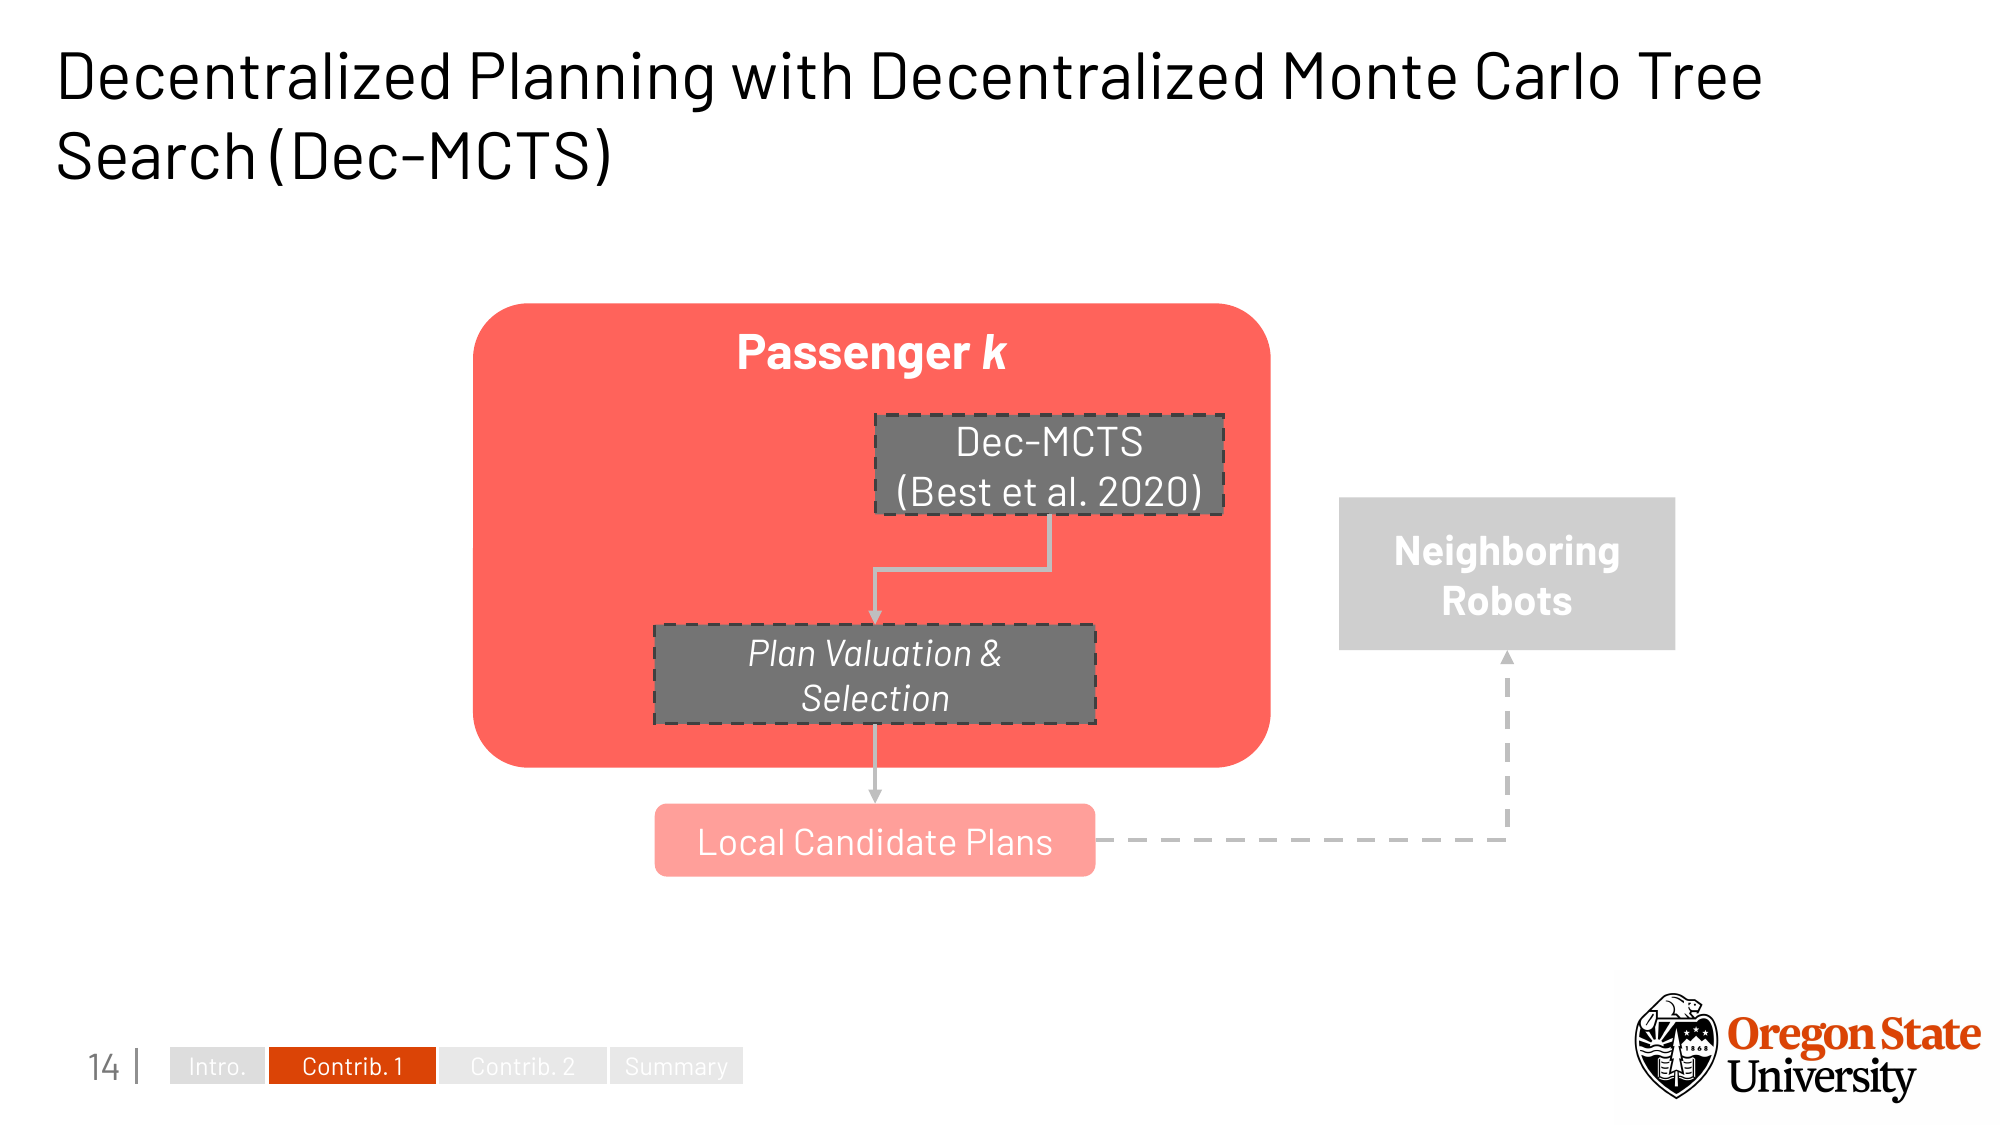

Decentralized Planning with Decentralized Monte Carlo Tree Search (Dec-MCTS)
Passenger k
Dec-MCTS
(Best et al. 2020)
Neighboring Robots
Plan Valuation & Selection
Local Candidate Plans
14
Intro.
Contrib. 1
Contrib. 2
Summary